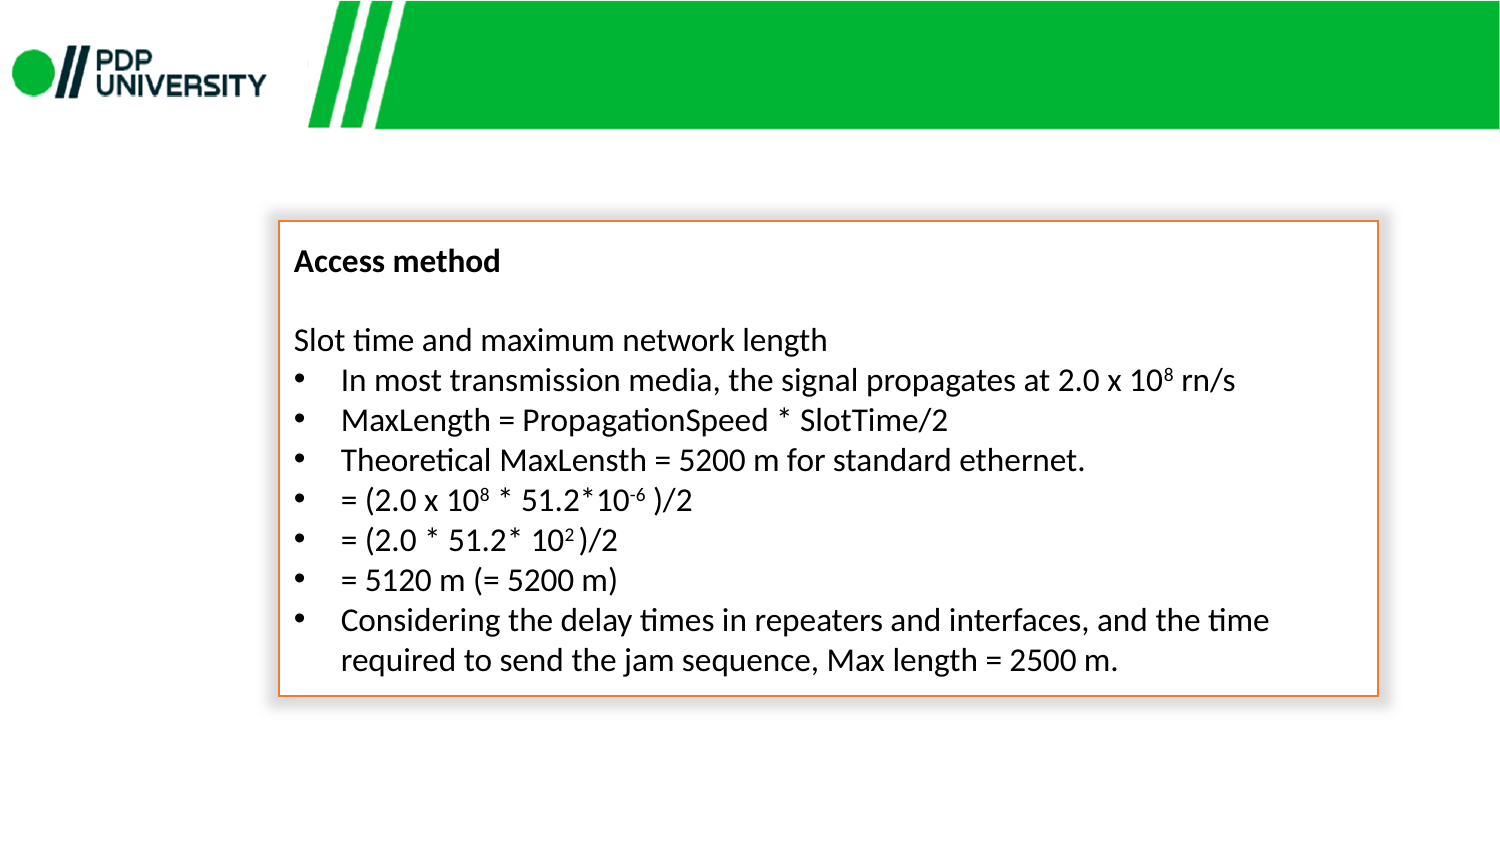

Access method

Slot time and maximum network length
In most transmission media, the signal propagates at 2.0 x 108 rn/s
MaxLength = PropagationSpeed * SlotTime/2
Theoretical MaxLensth = 5200 m for standard ethernet.
= (2.0 x 108 * 51.2*10-6 )/2
= (2.0 * 51.2* 102 )/2
= 5120 m (= 5200 m)
Considering the delay times in repeaters and interfaces, and the time required to send the jam sequence, Max length = 2500 m.